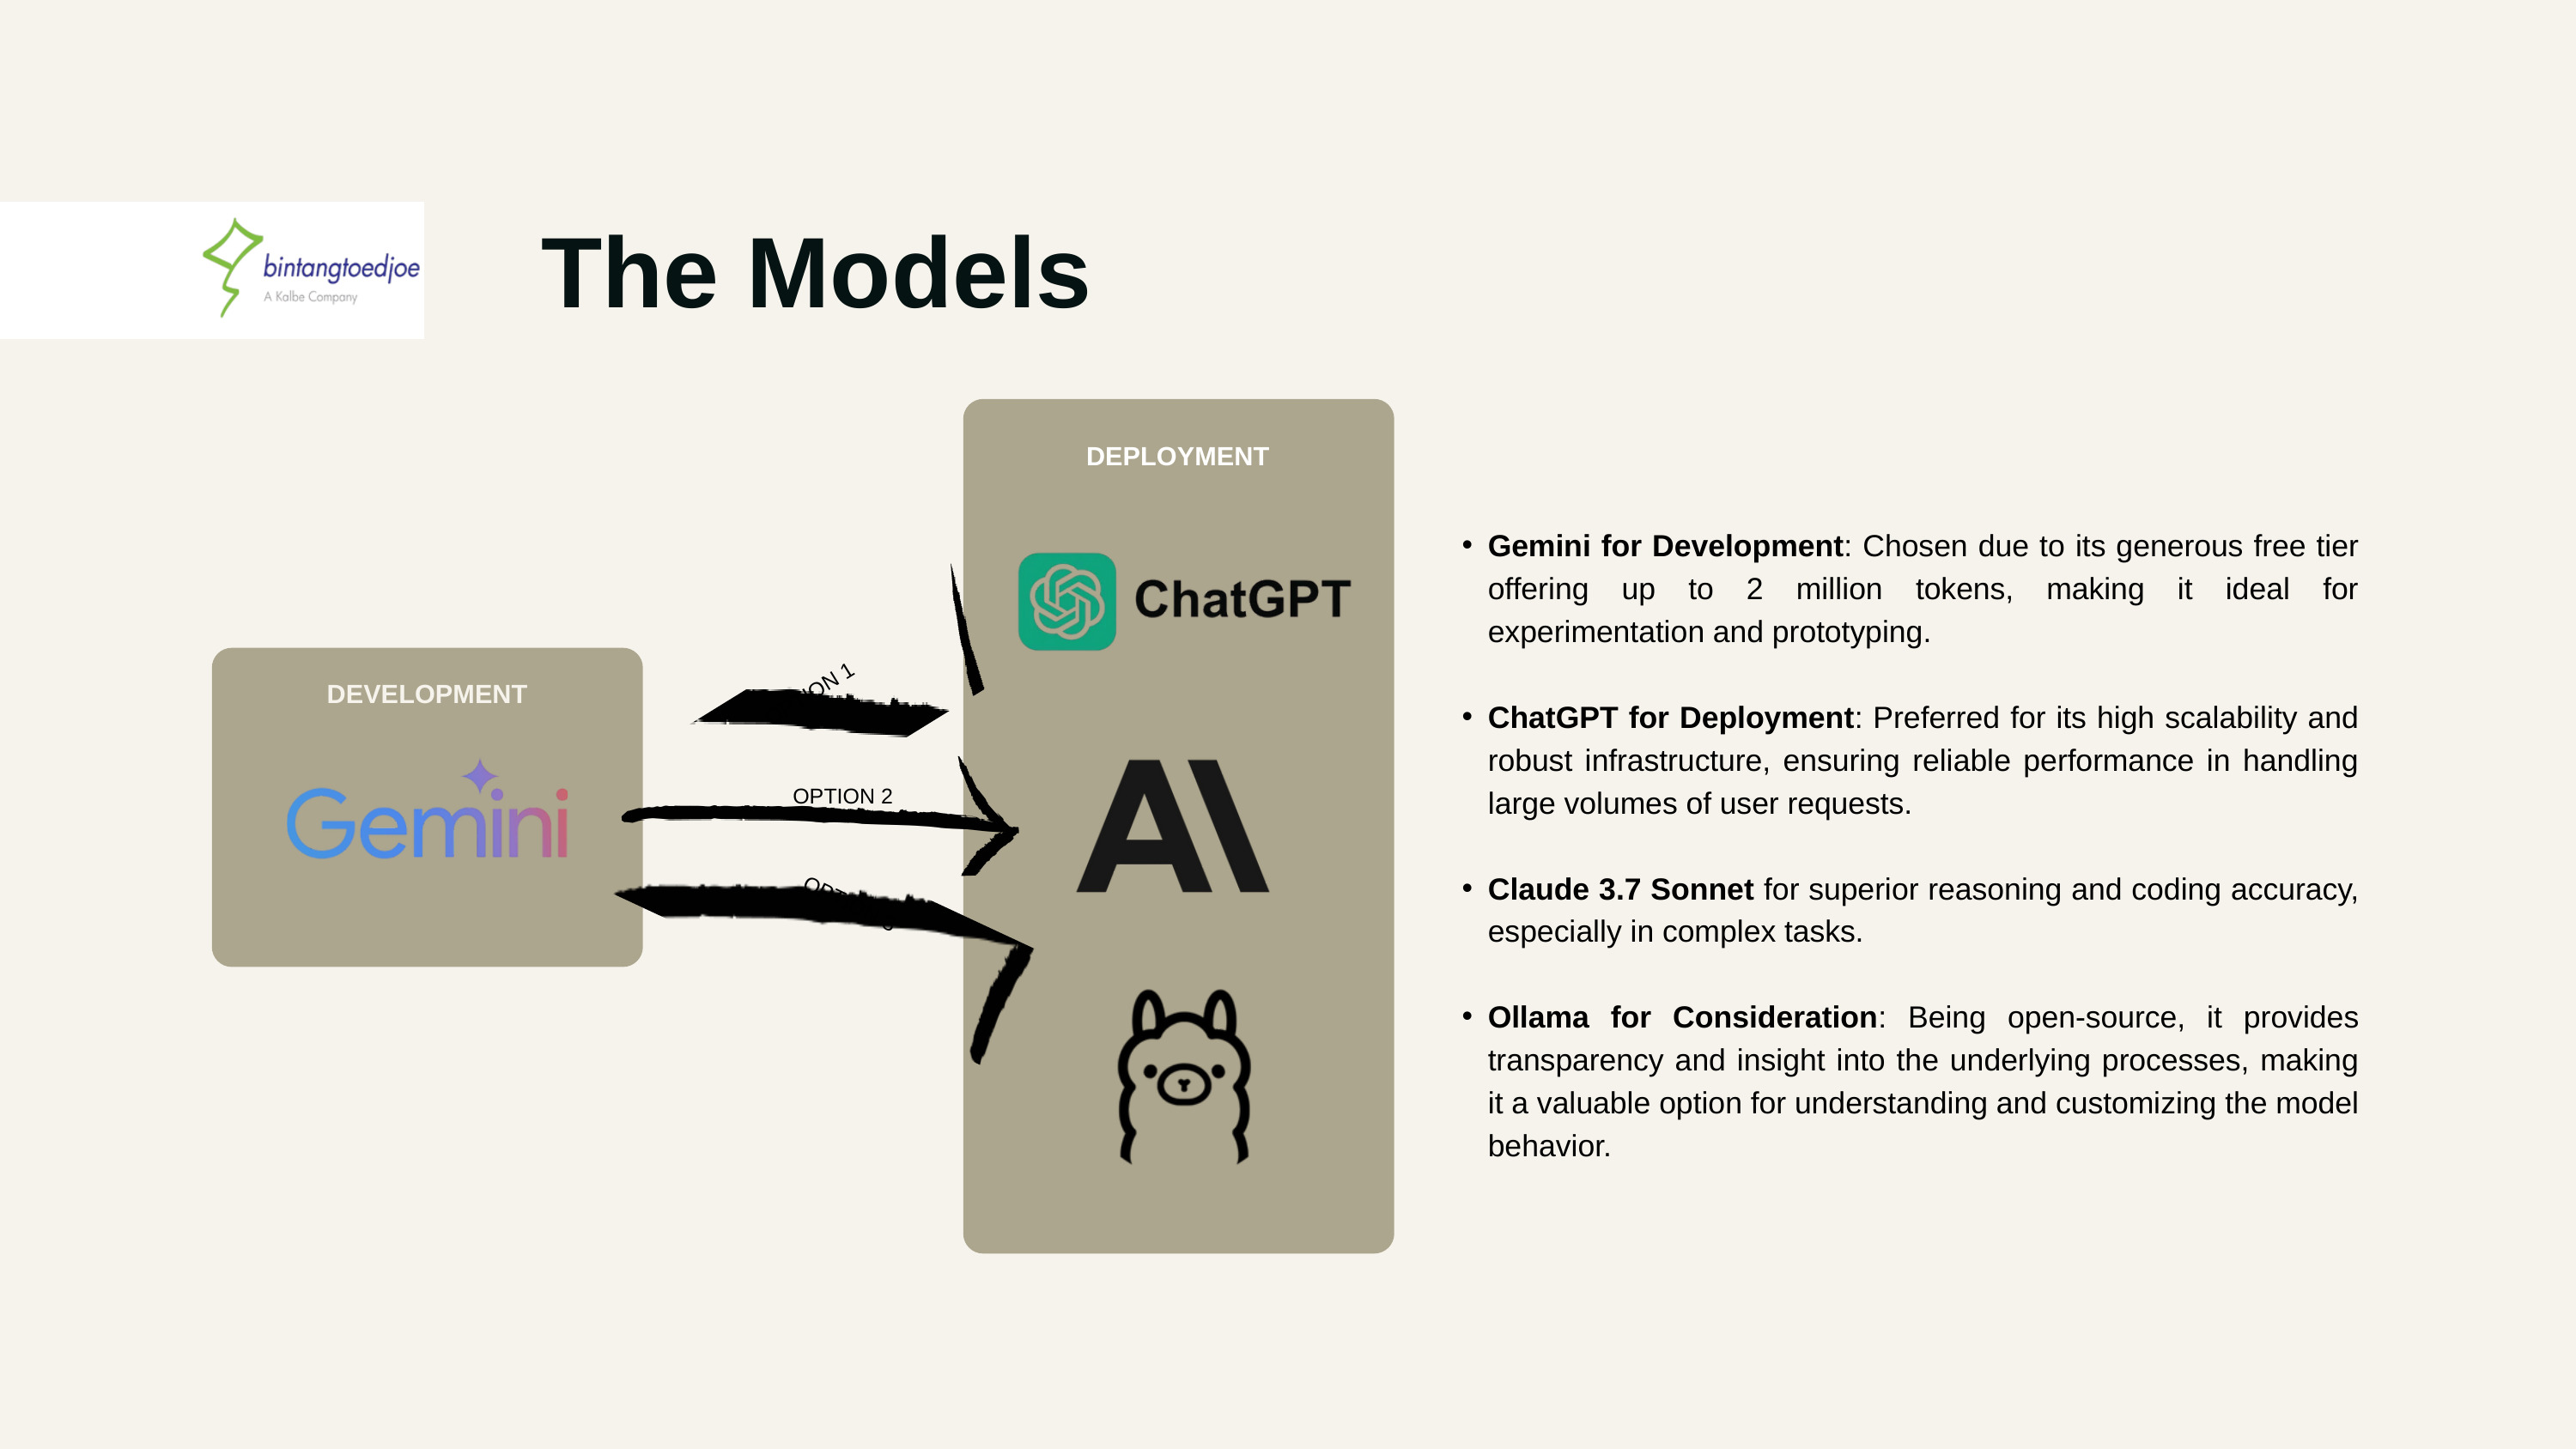

The Models

DEPLOYMENT

Gemini for Development: Chosen due to its generous free tier offering up to 2 million tokens, making it ideal for experimentation and prototyping.

ChatGPT for Deployment: Preferred for its high scalability and robust infrastructure, ensuring reliable performance in handling large volumes of user requests.

Claude 3.7 Sonnet for superior reasoning and coding accuracy, especially in complex tasks.

Ollama for Consideration: Being open-source, it provides transparency and insight into the underlying processes, making it a valuable option for understanding and customizing the model behavior.

DEVELOPMENT
OPTION 1

OPTION 2

OPTION 3